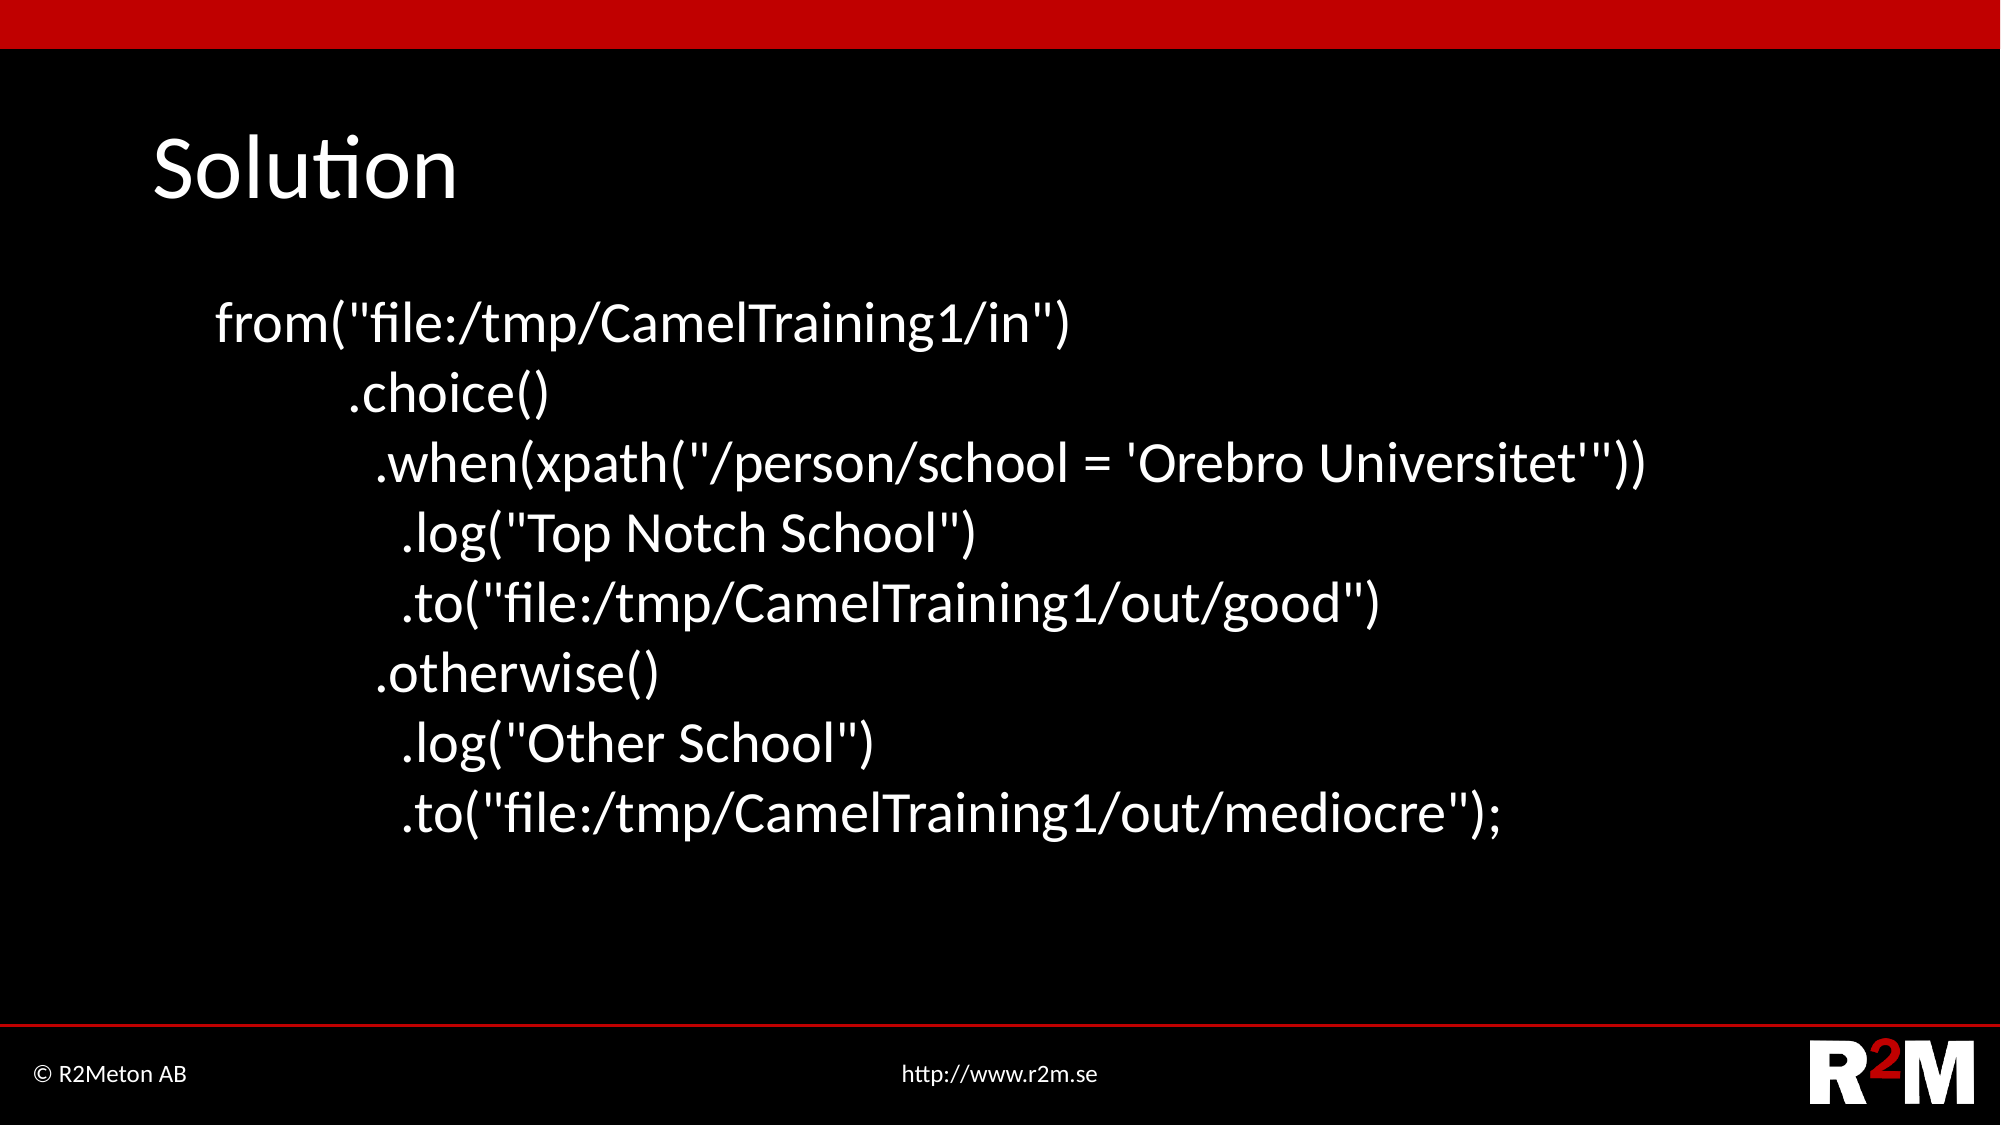

# Solution
from("file:/tmp/CamelTraining1/in")
          .choice()
            .when(xpath("/person/school = 'Orebro Universitet'"))
              .log("Top Notch School")
              .to("file:/tmp/CamelTraining1/out/good")
            .otherwise()
              .log("Other School")
              .to("file:/tmp/CamelTraining1/out/mediocre");
© R2Meton AB
http://www.r2m.se